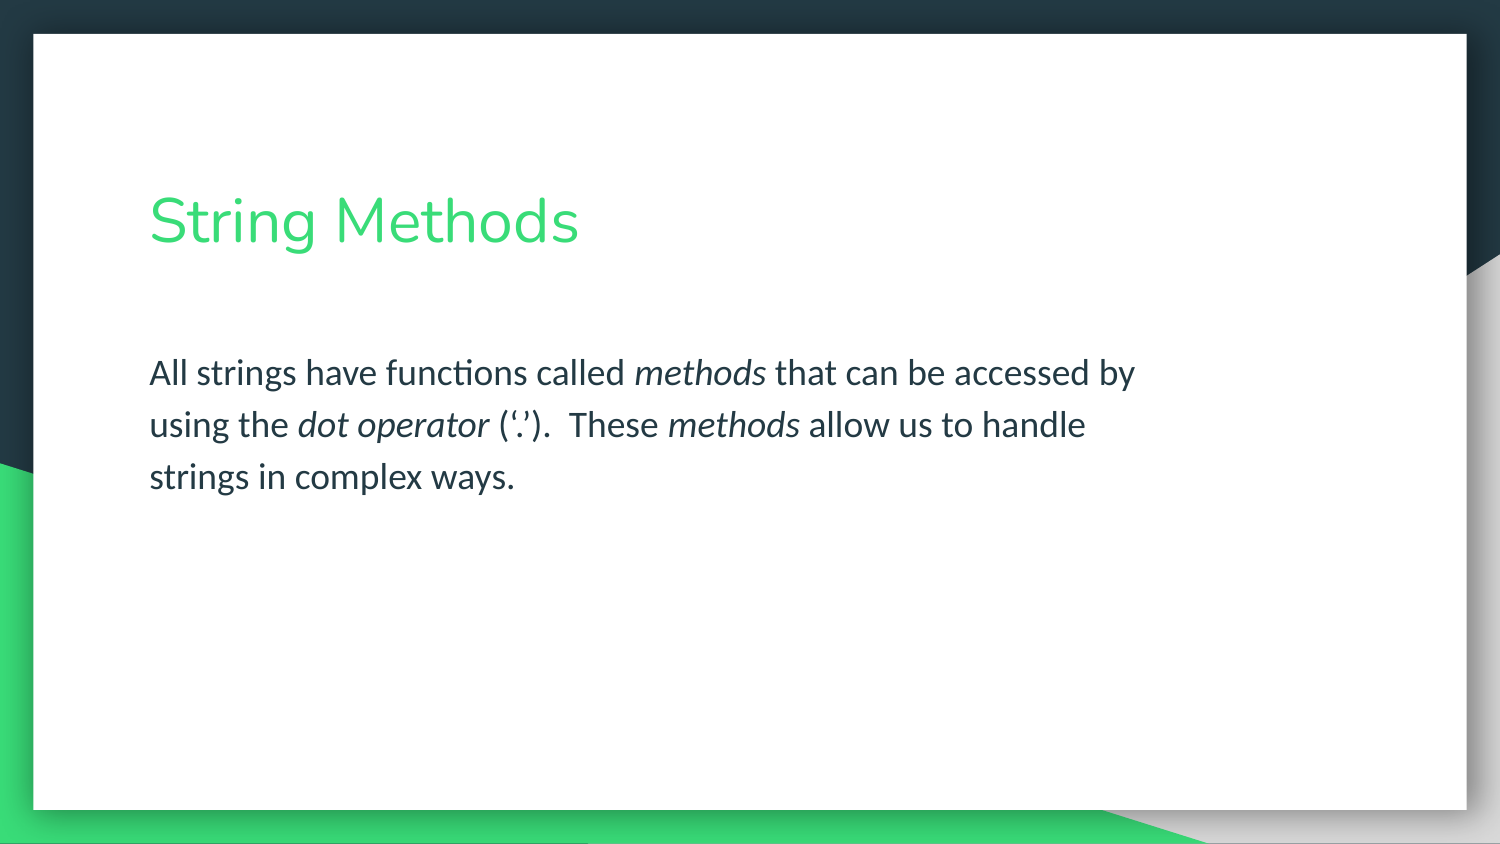

# String Methods
All strings have functions called methods that can be accessed by using the dot operator (‘.’).  These methods allow us to handle strings in complex ways.